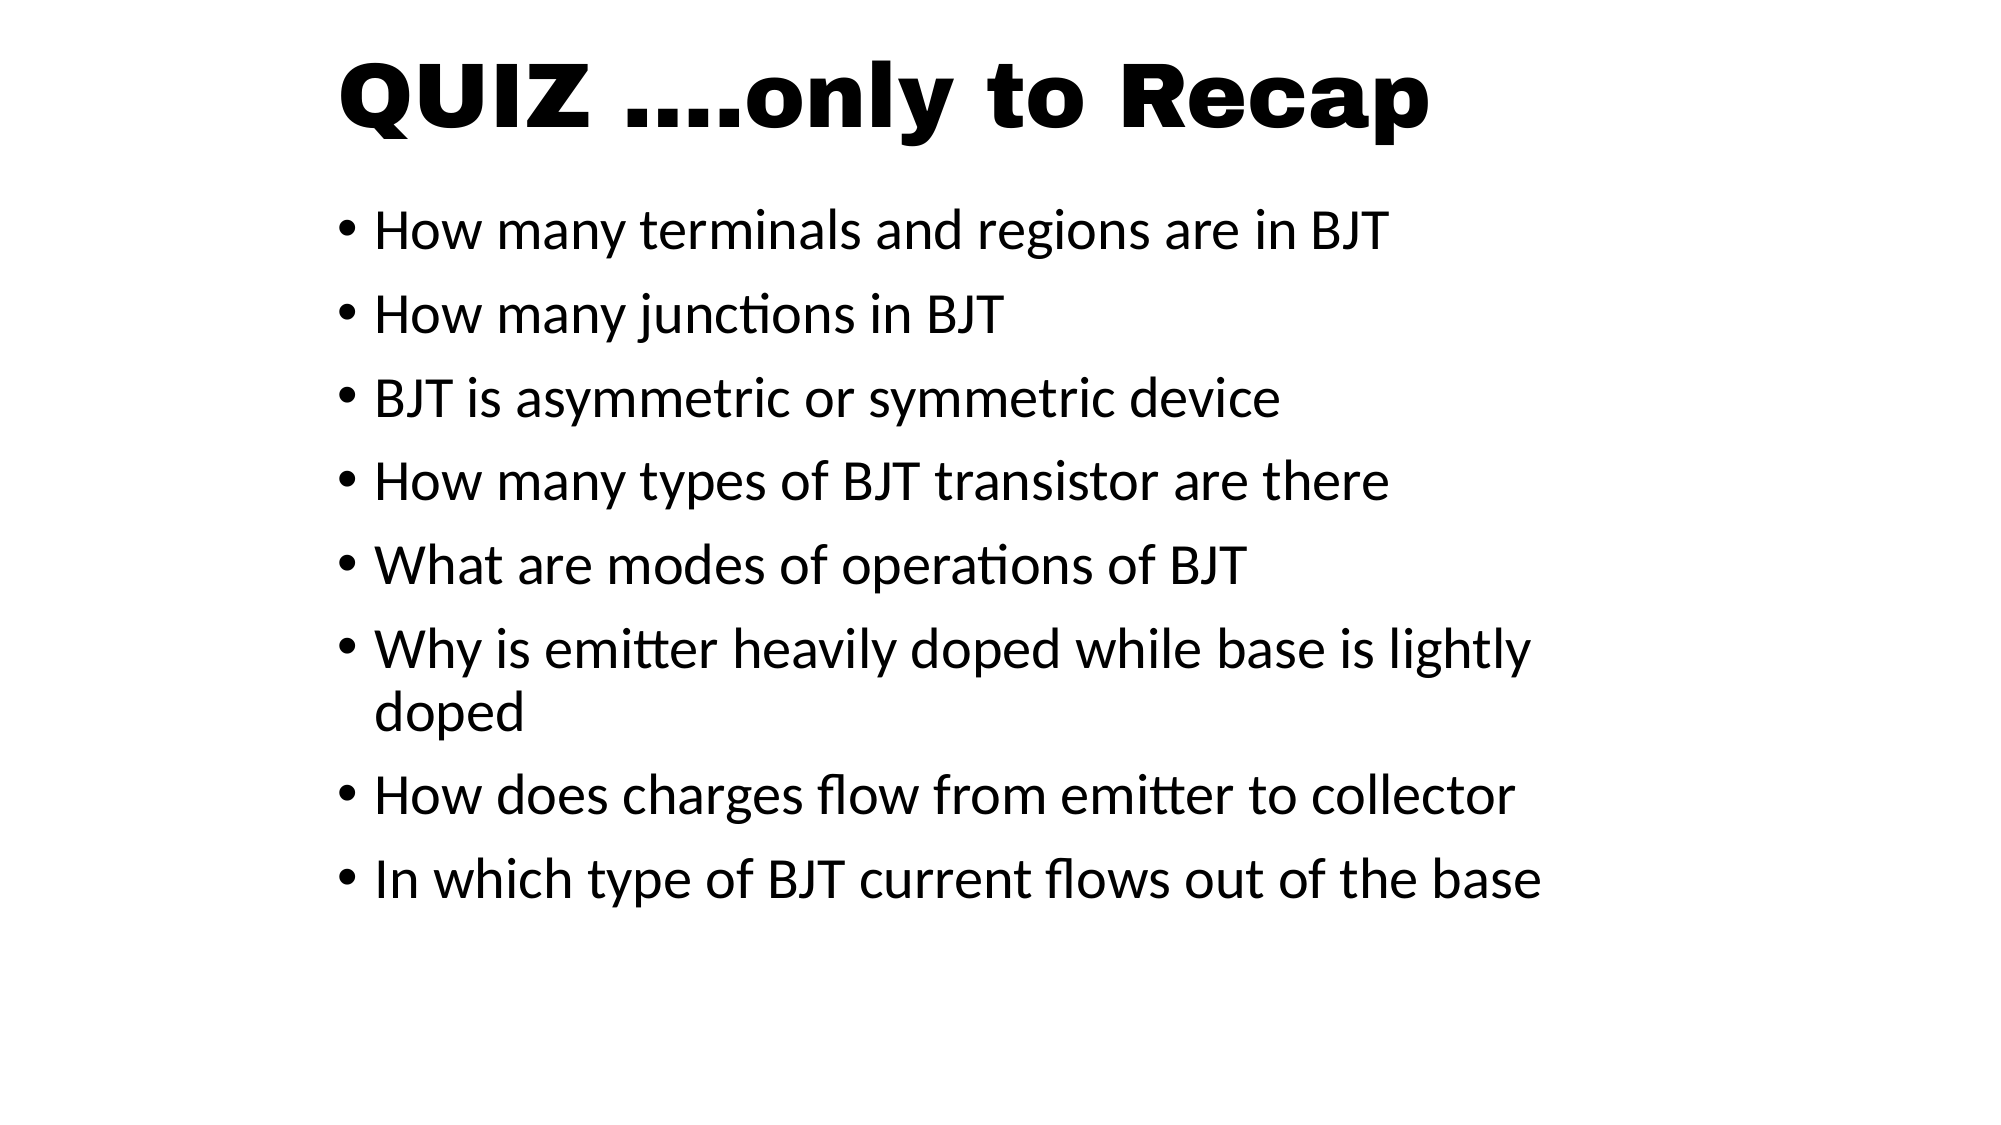

# QUIZ ….only to Recap
How many terminals and regions are in BJT
How many junctions in BJT
BJT is asymmetric or symmetric device
How many types of BJT transistor are there
What are modes of operations of BJT
Why is emitter heavily doped while base is lightly doped
How does charges flow from emitter to collector
In which type of BJT current flows out of the base